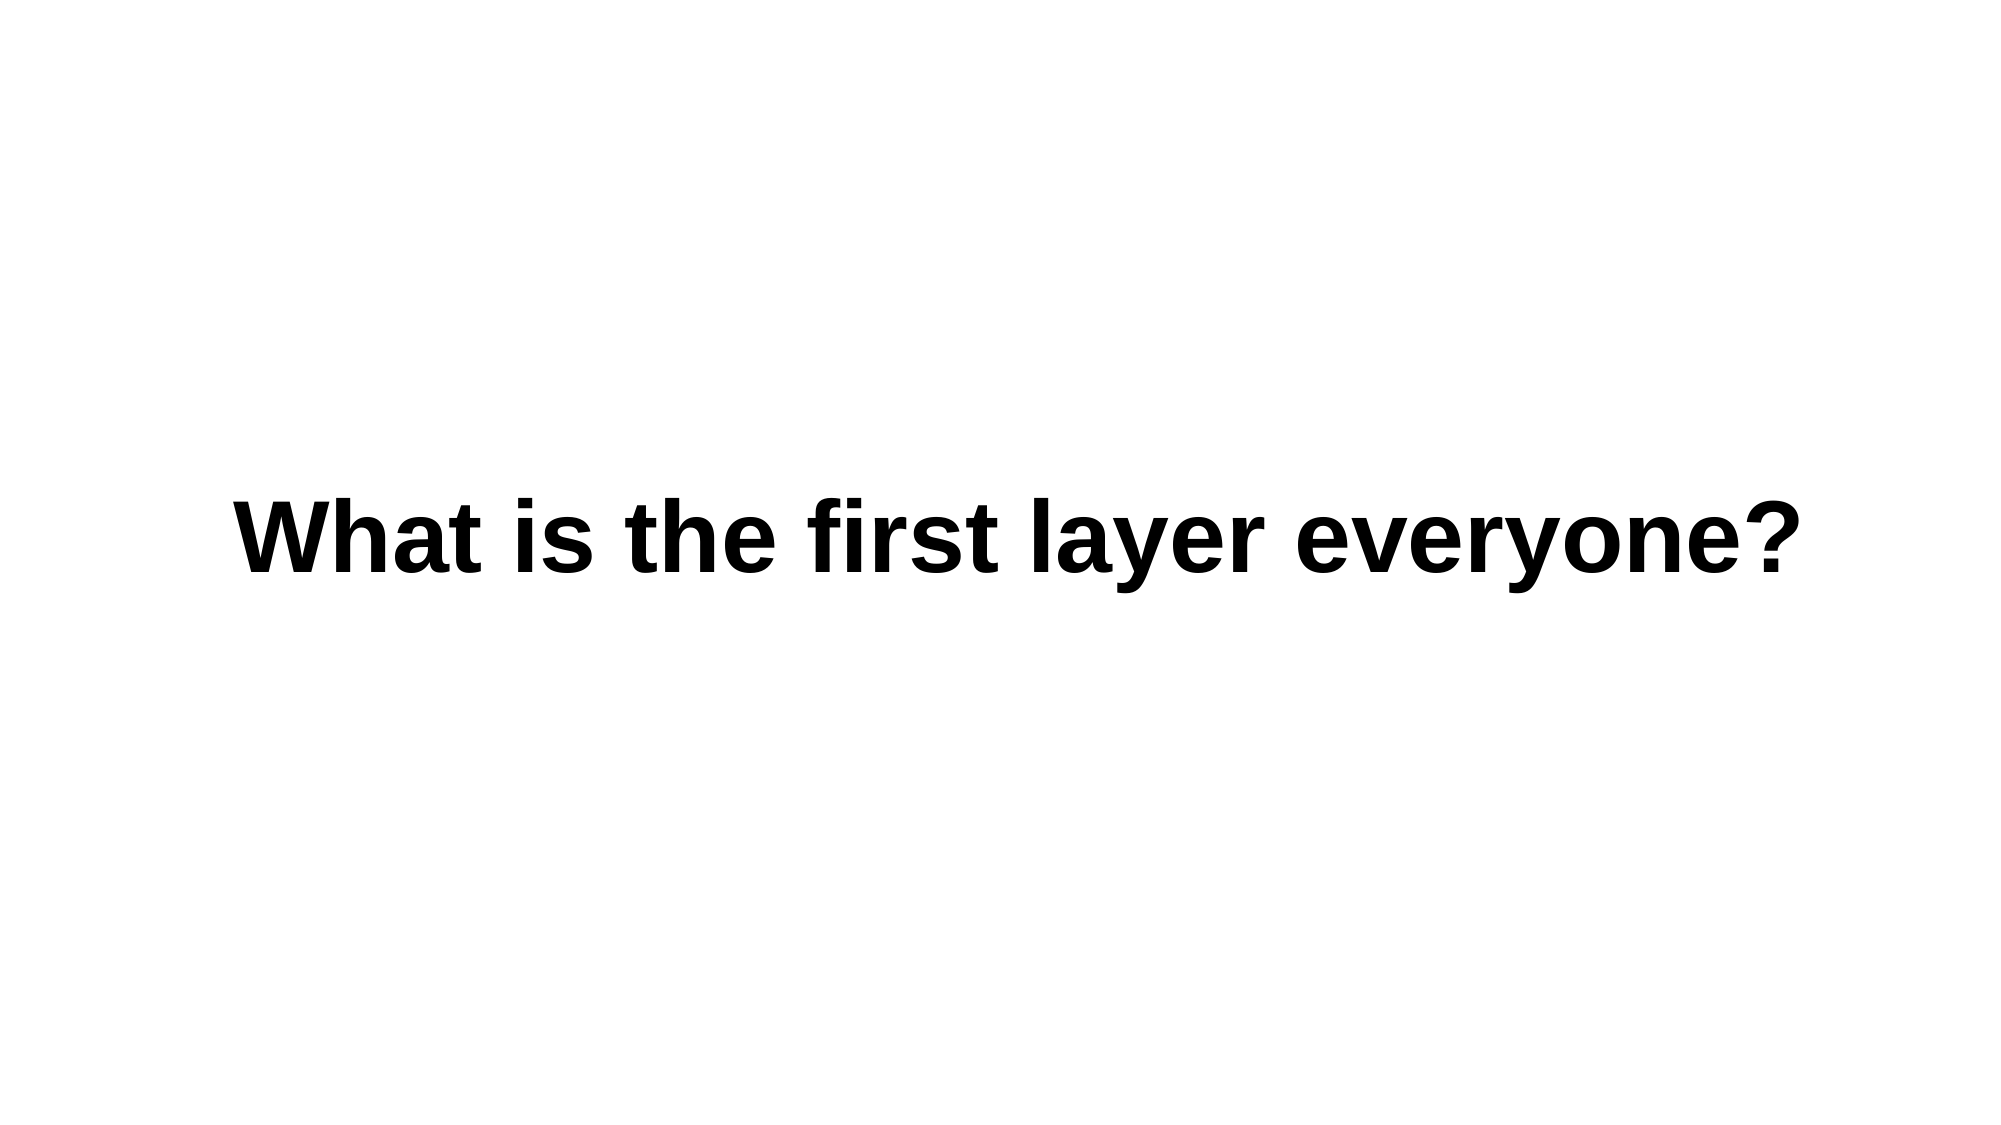

# What is the first layer everyone?